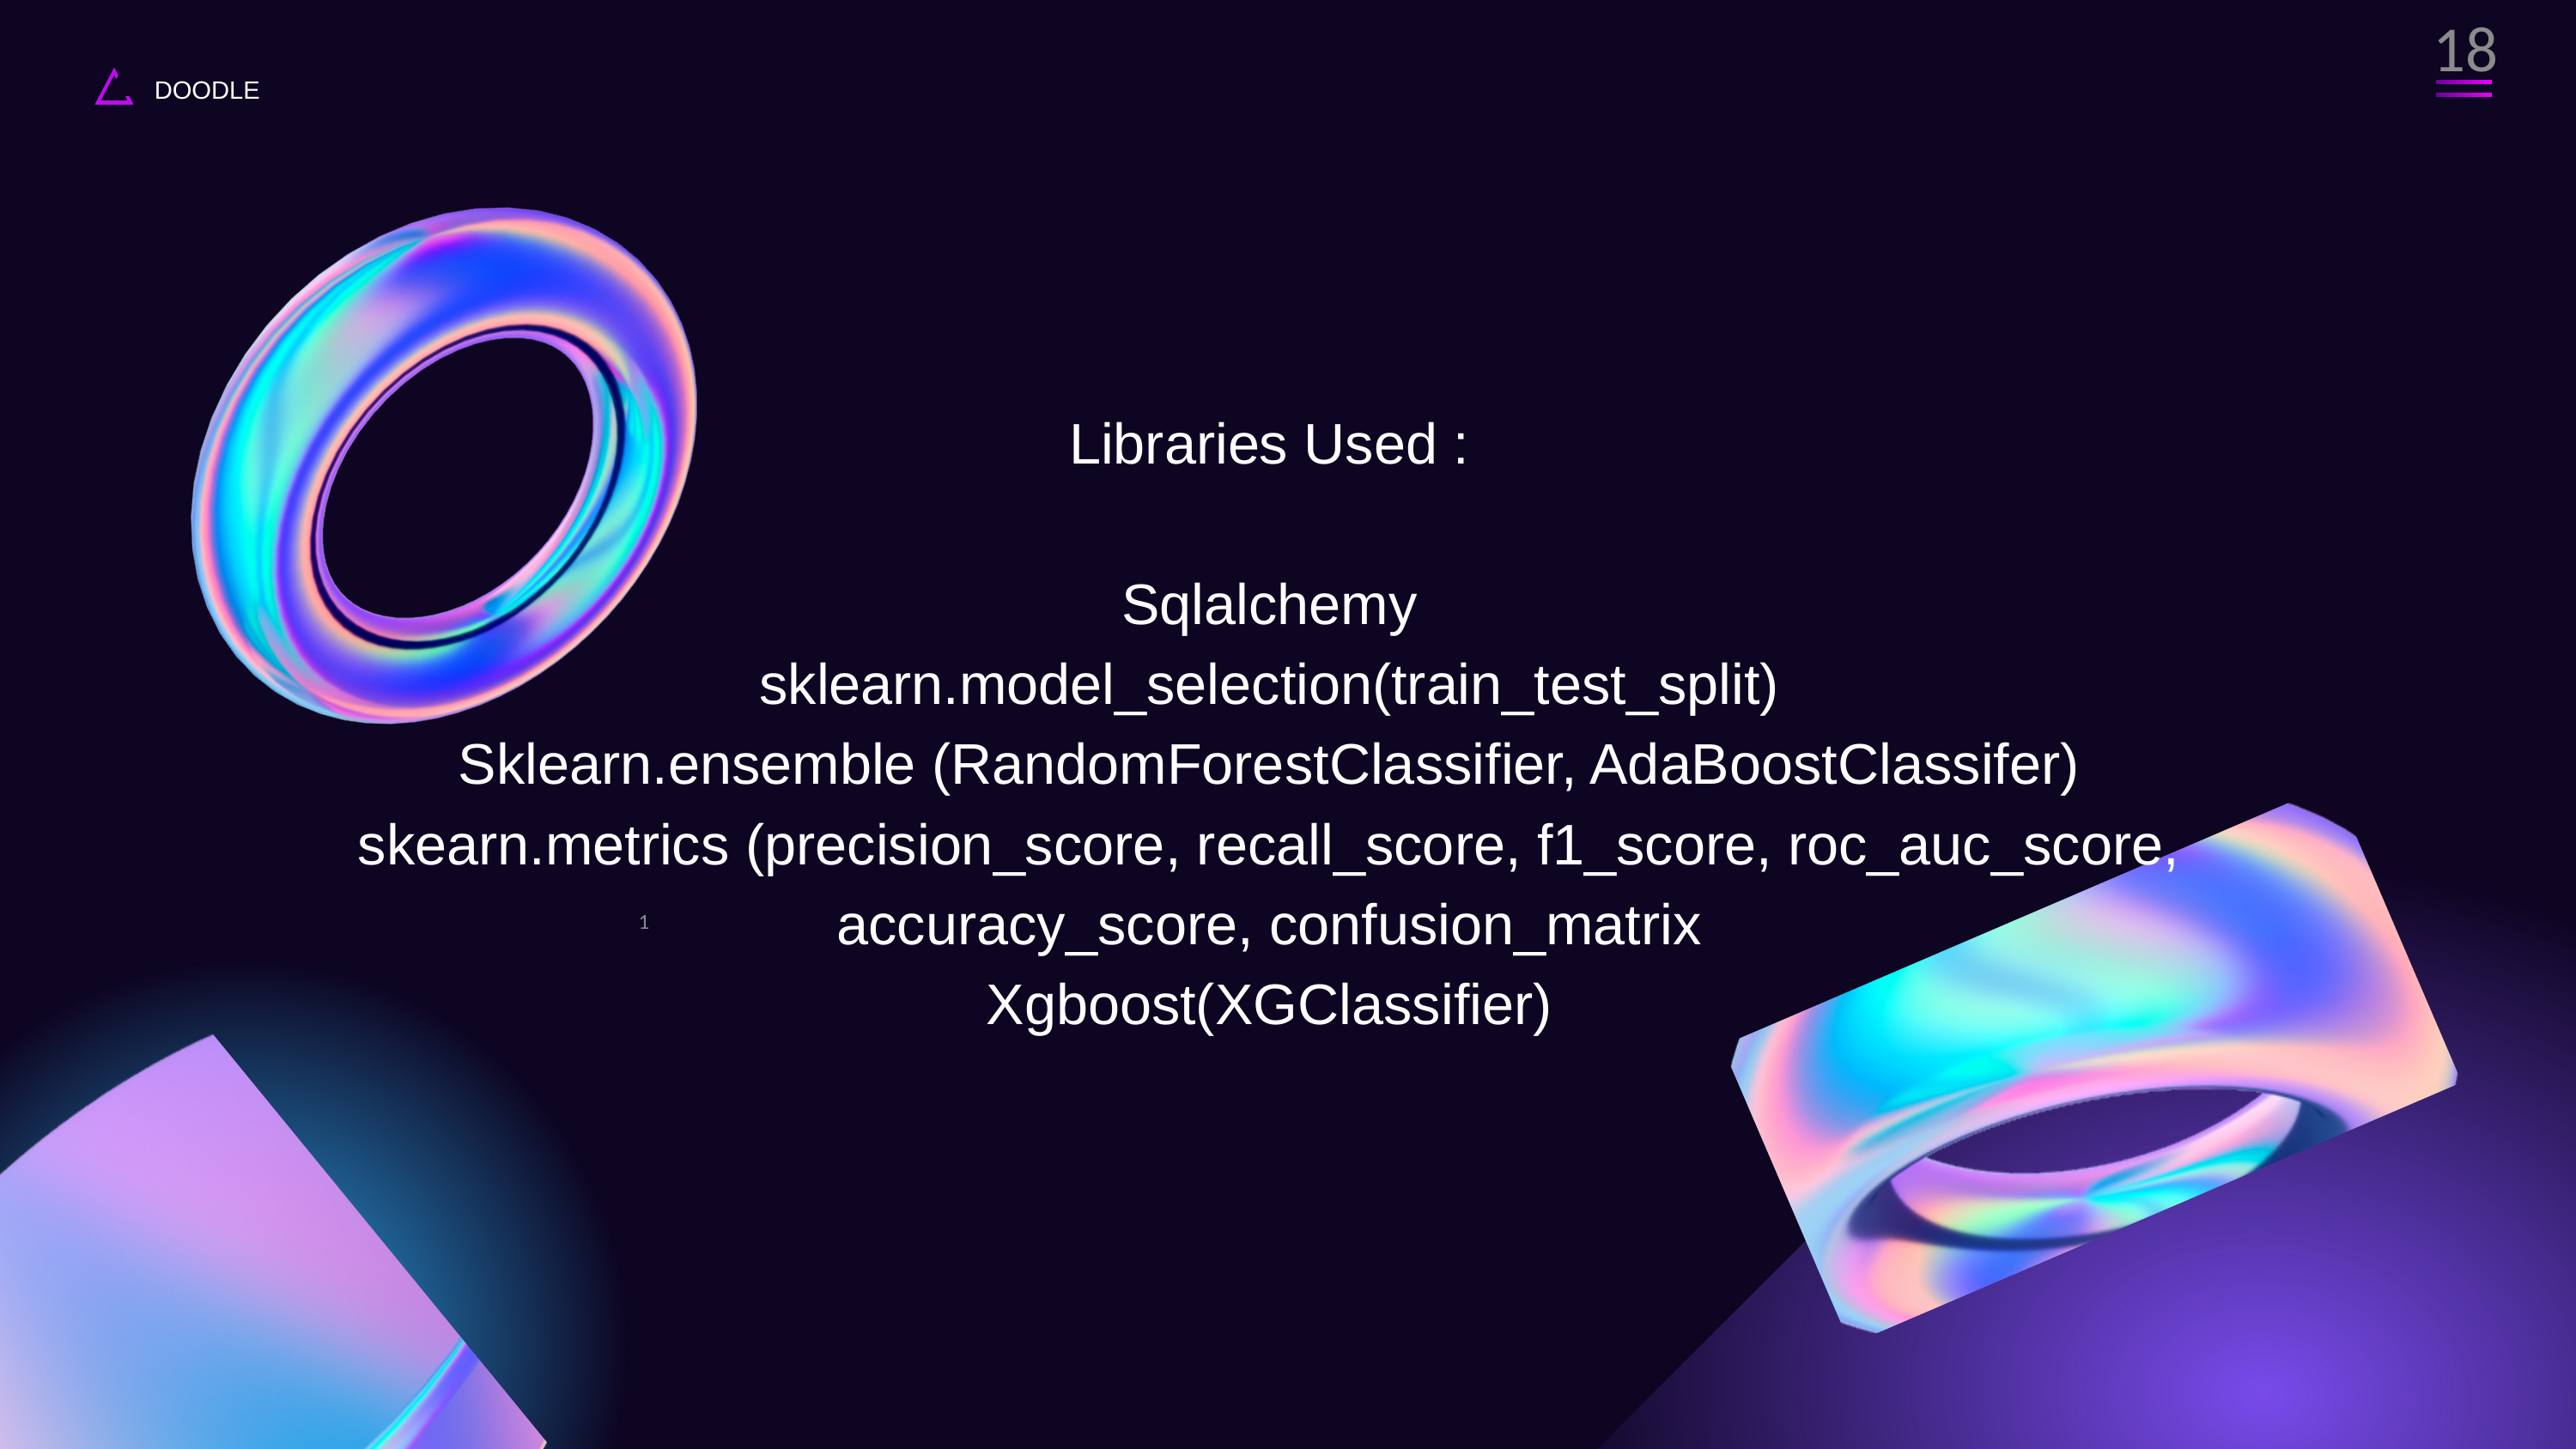

18

DOODLE

Libraries Used :

Sqlalchemy
sklearn.model_selection(train_test_split)
Sklearn.ensemble (RandomForestClassifier, AdaBoostClassifer)
skearn.metrics (precision_score, recall_score, f1_score, roc_auc_score, accuracy_score, confusion_matrix
Xgboost(XGClassifier)

1